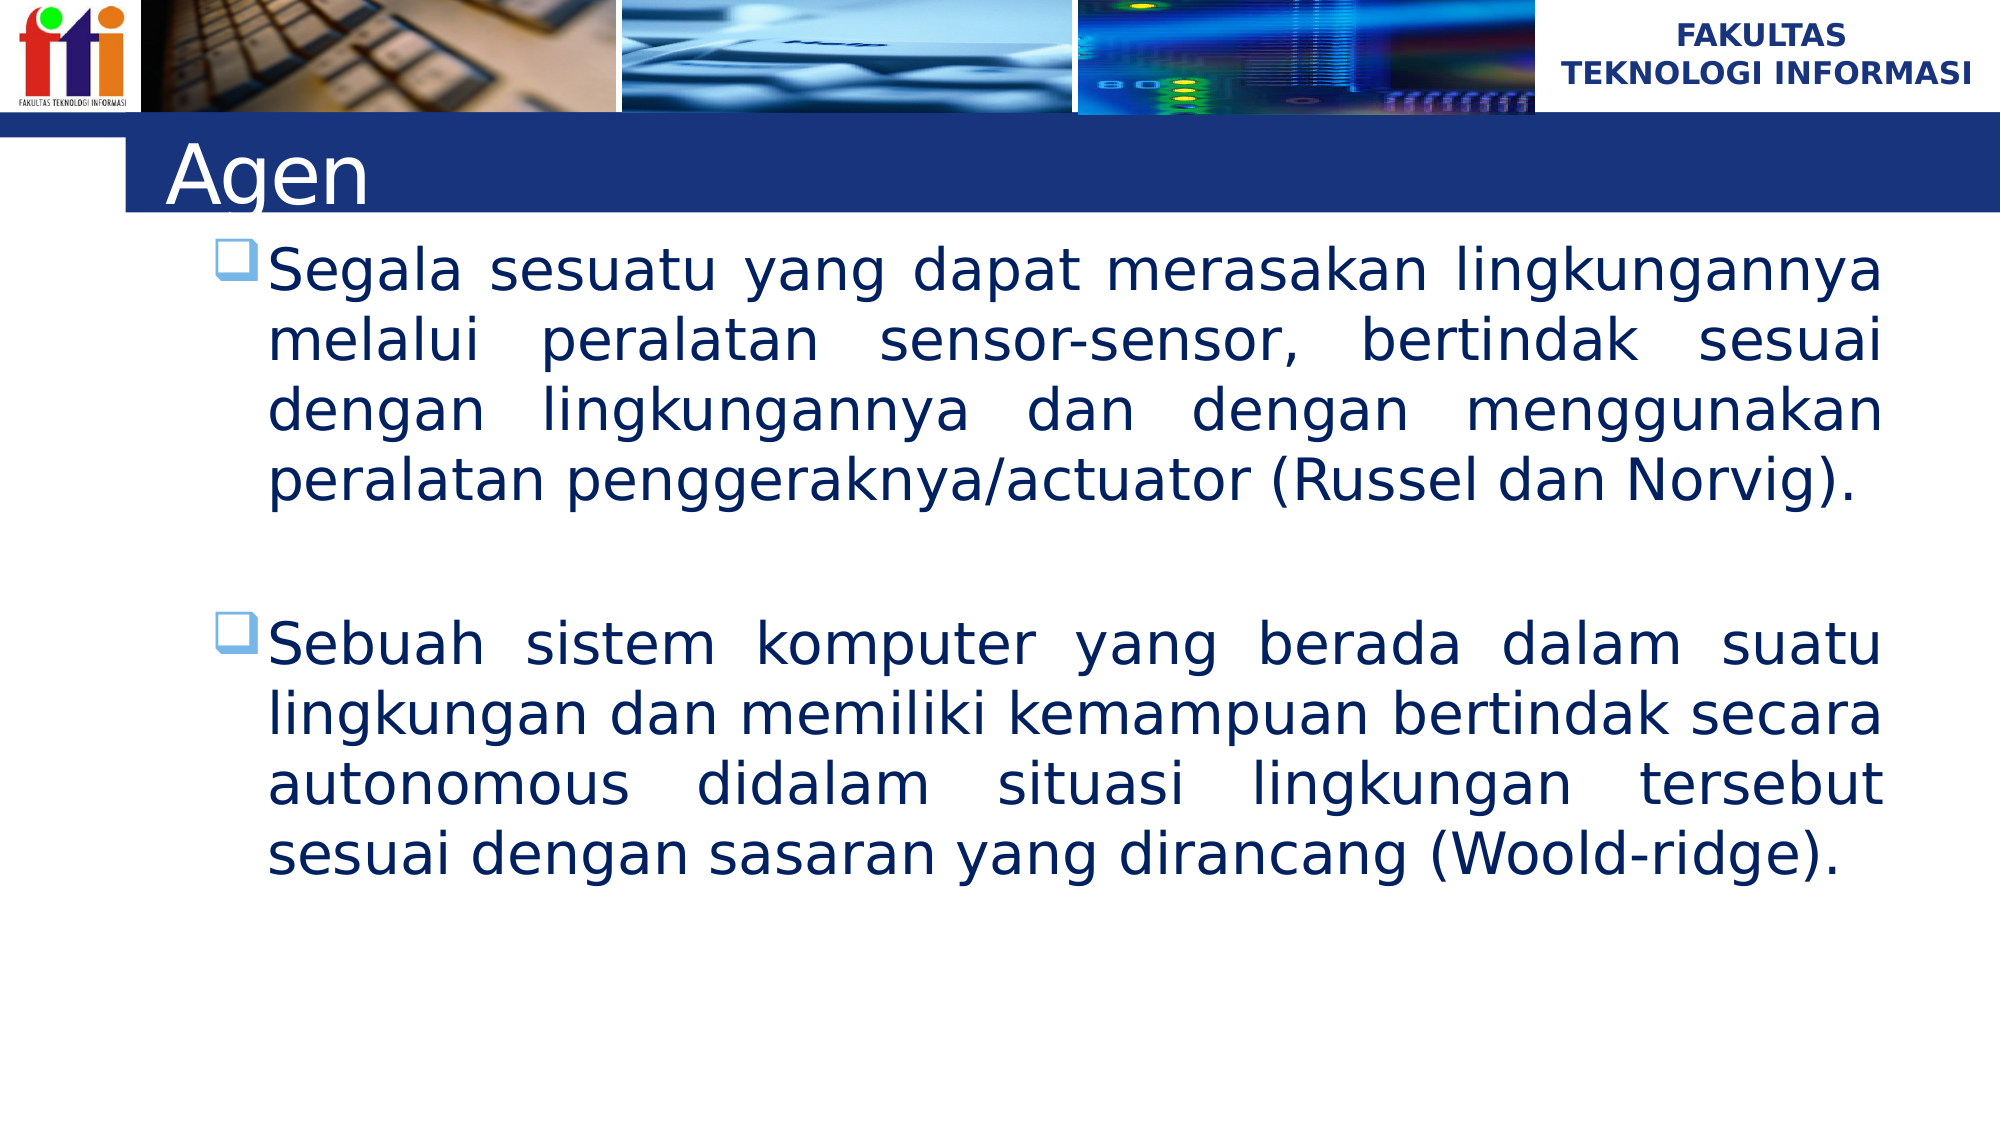

# Agen
Segala sesuatu yang dapat merasakan lingkungannya melalui peralatan sensor-sensor, bertindak sesuai dengan lingkungannya dan dengan menggunakan peralatan penggeraknya/actuator (Russel dan Norvig).

Sebuah sistem komputer yang berada dalam suatu lingkungan dan memiliki kemampuan bertindak secara autonomous didalam situasi lingkungan tersebut sesuai dengan sasaran yang dirancang (Woold-ridge).